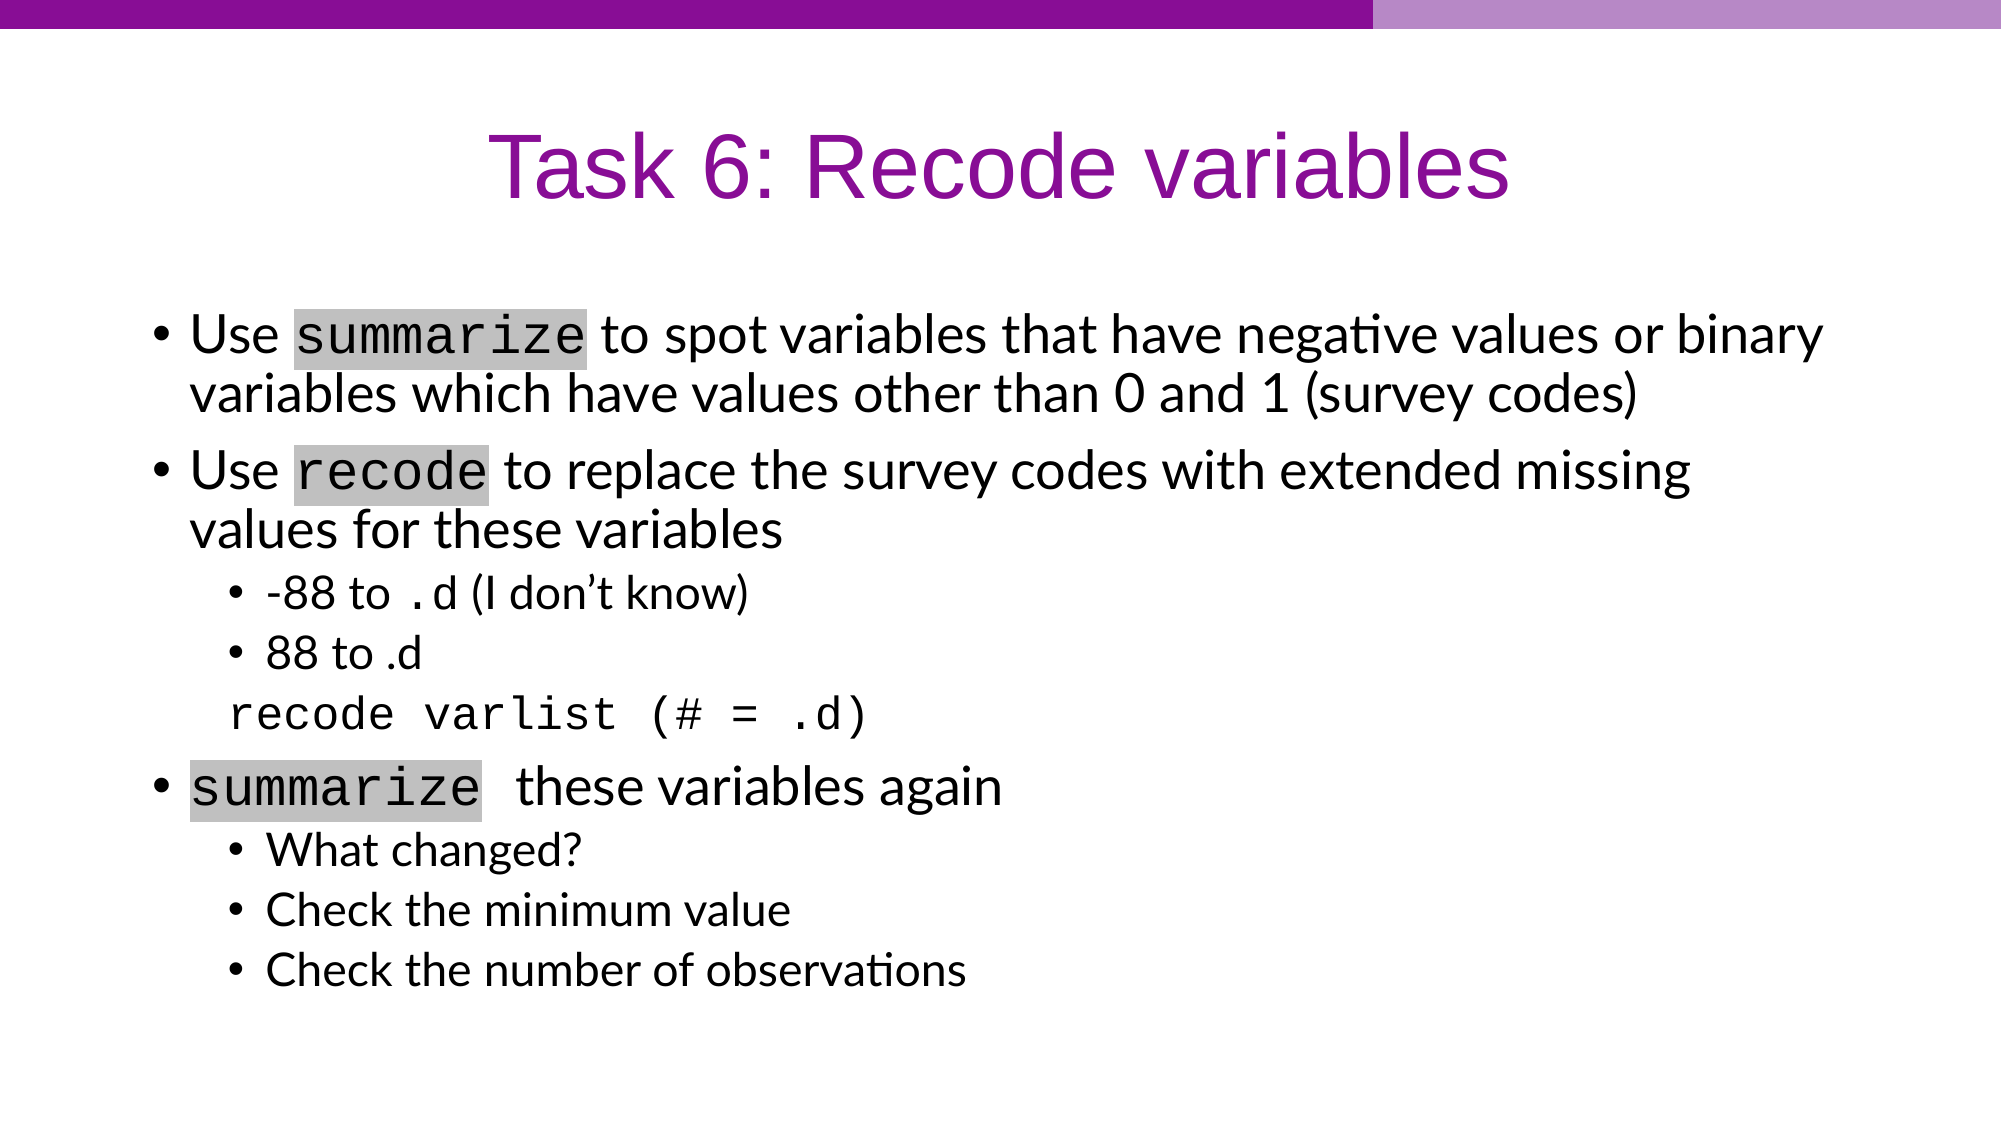

# Task 6: Recode variables
Use summarize to spot variables that have negative values or binary variables which have values other than 0 and 1 (survey codes)
Use recode to replace the survey codes with extended missing values for these variables
-88 to .d (I don’t know)
88 to .d
recode varlist (# = .d)
summarize these variables again
What changed?
Check the minimum value
Check the number of observations